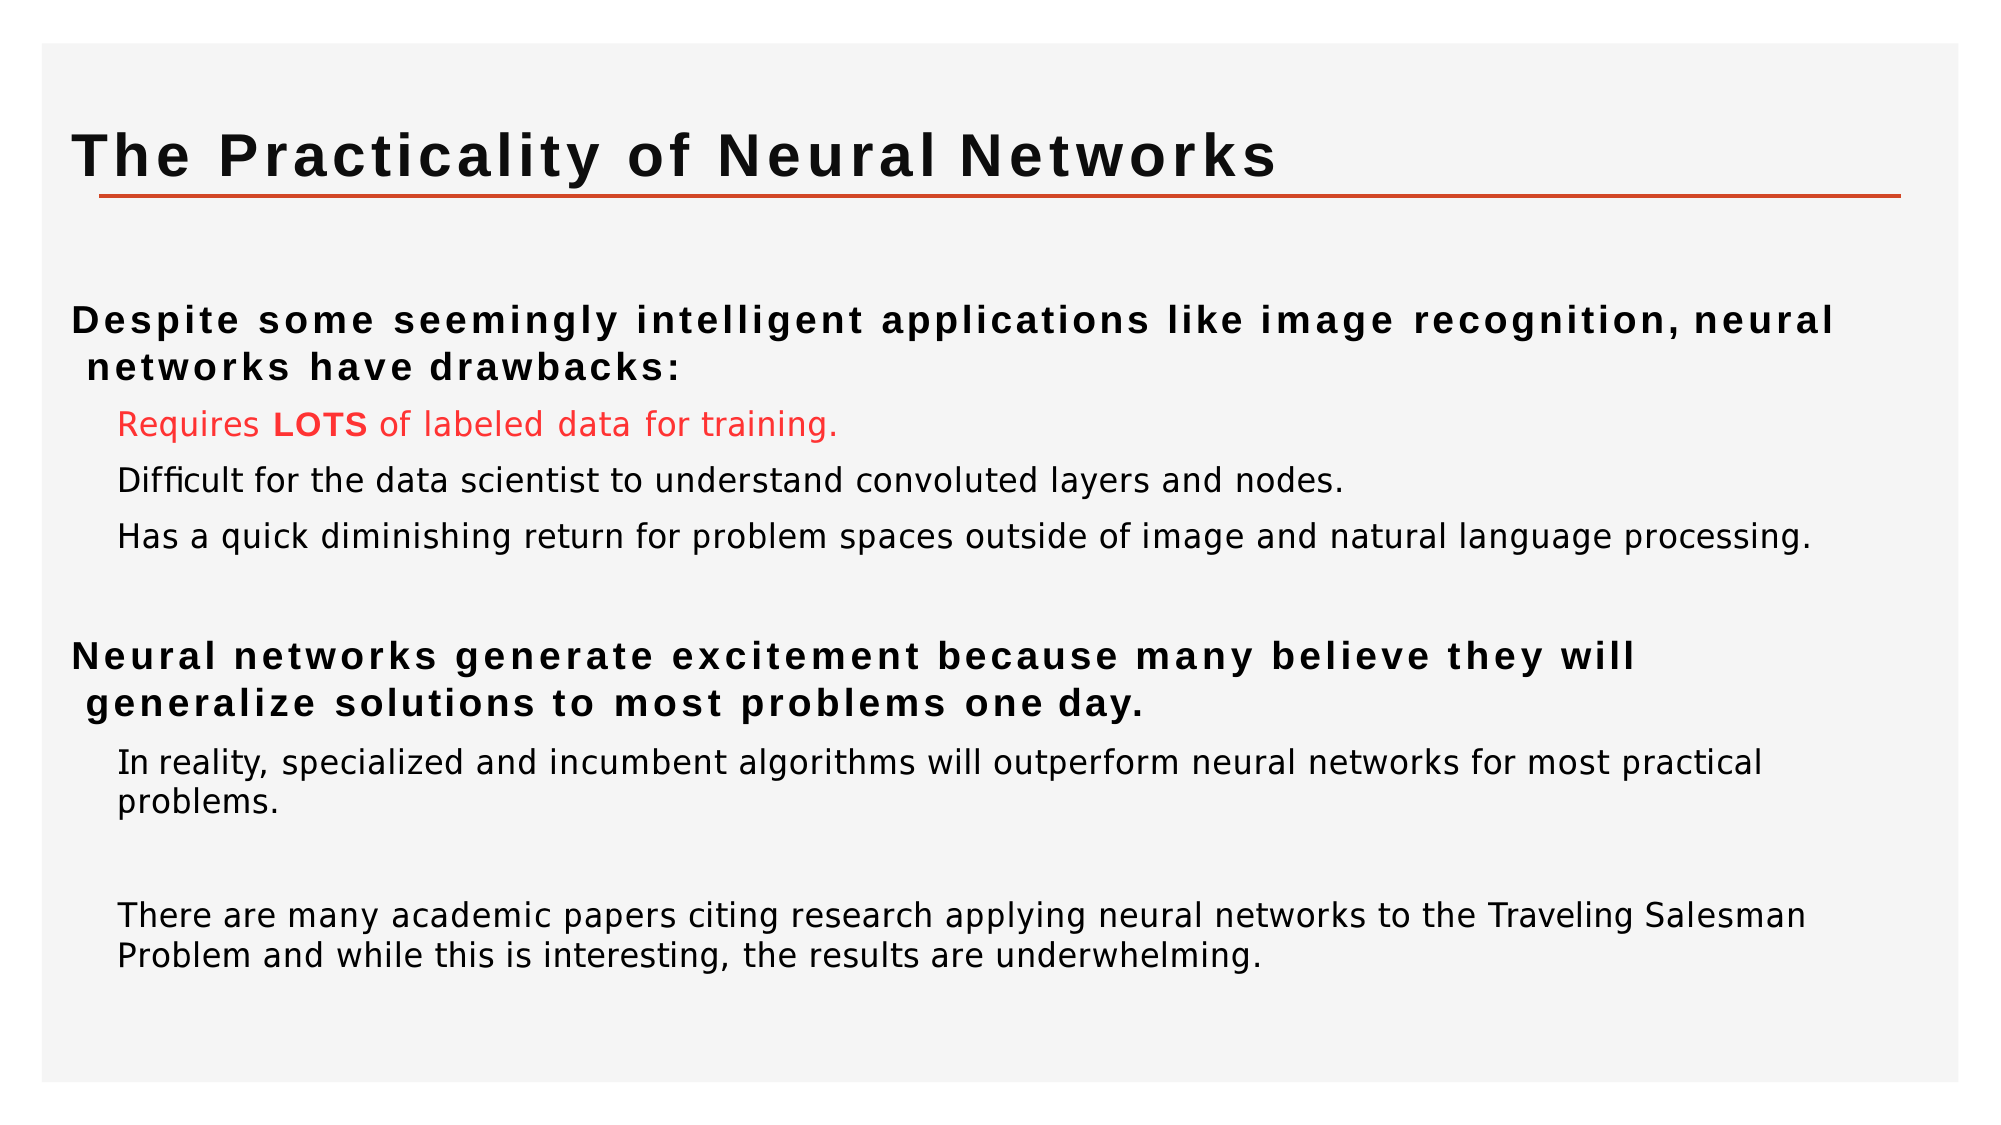

# The Practicality of Neural Networks
Despite some seemingly intelligent applications like image recognition, neural  networks have drawbacks:
Requires LOTS of labeled data for training.
Difficult for the data scientist to understand convoluted layers and nodes.
Has a quick diminishing return for problem spaces outside of image and natural language processing.

Neural networks generate excitement because many believe they will  generalize solutions to most problems one day.
In reality, specialized and incumbent algorithms will outperform neural networks for most practical  problems.

There are many academic papers citing research applying neural networks to the Traveling Salesman  Problem and while this is interesting, the results are underwhelming.
156